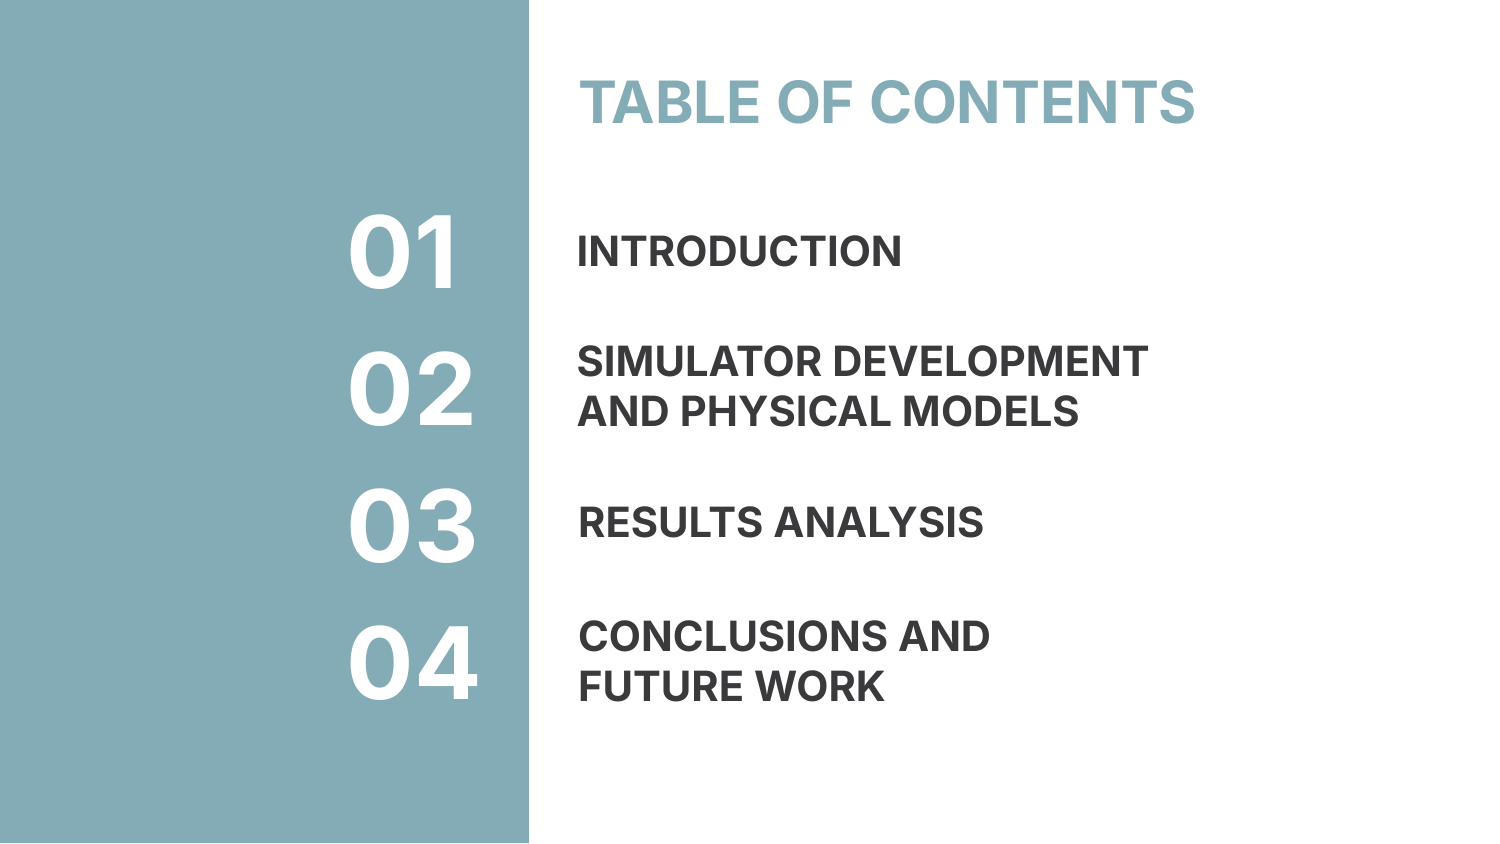

TABLE OF CONTENTS

01
# INTRODUCTION
SIMULATOR DEVELOPMENT AND PHYSICAL MODELS
02
03
RESULTS ANALYSIS

CONCLUSIONS AND FUTURE WORK
04